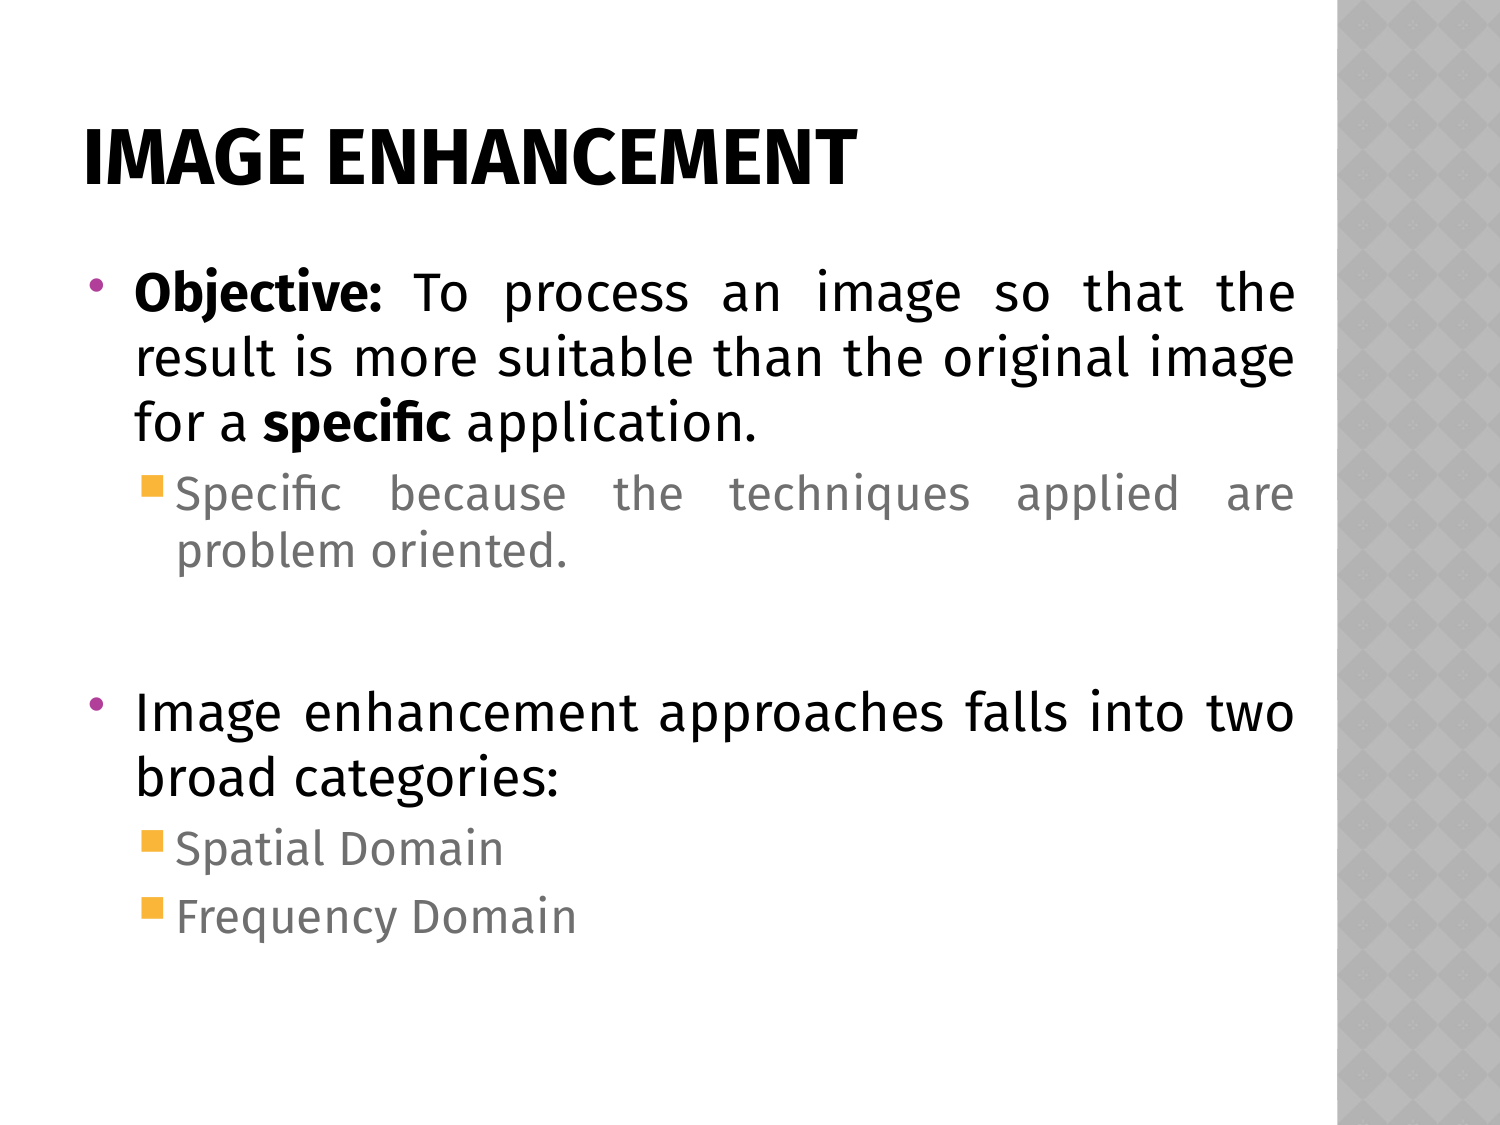

# Image enhancement
Objective: To process an image so that the result is more suitable than the original image for a specific application.
Specific because the techniques applied are problem oriented.

Image enhancement approaches falls into two broad categories:
Spatial Domain
Frequency Domain